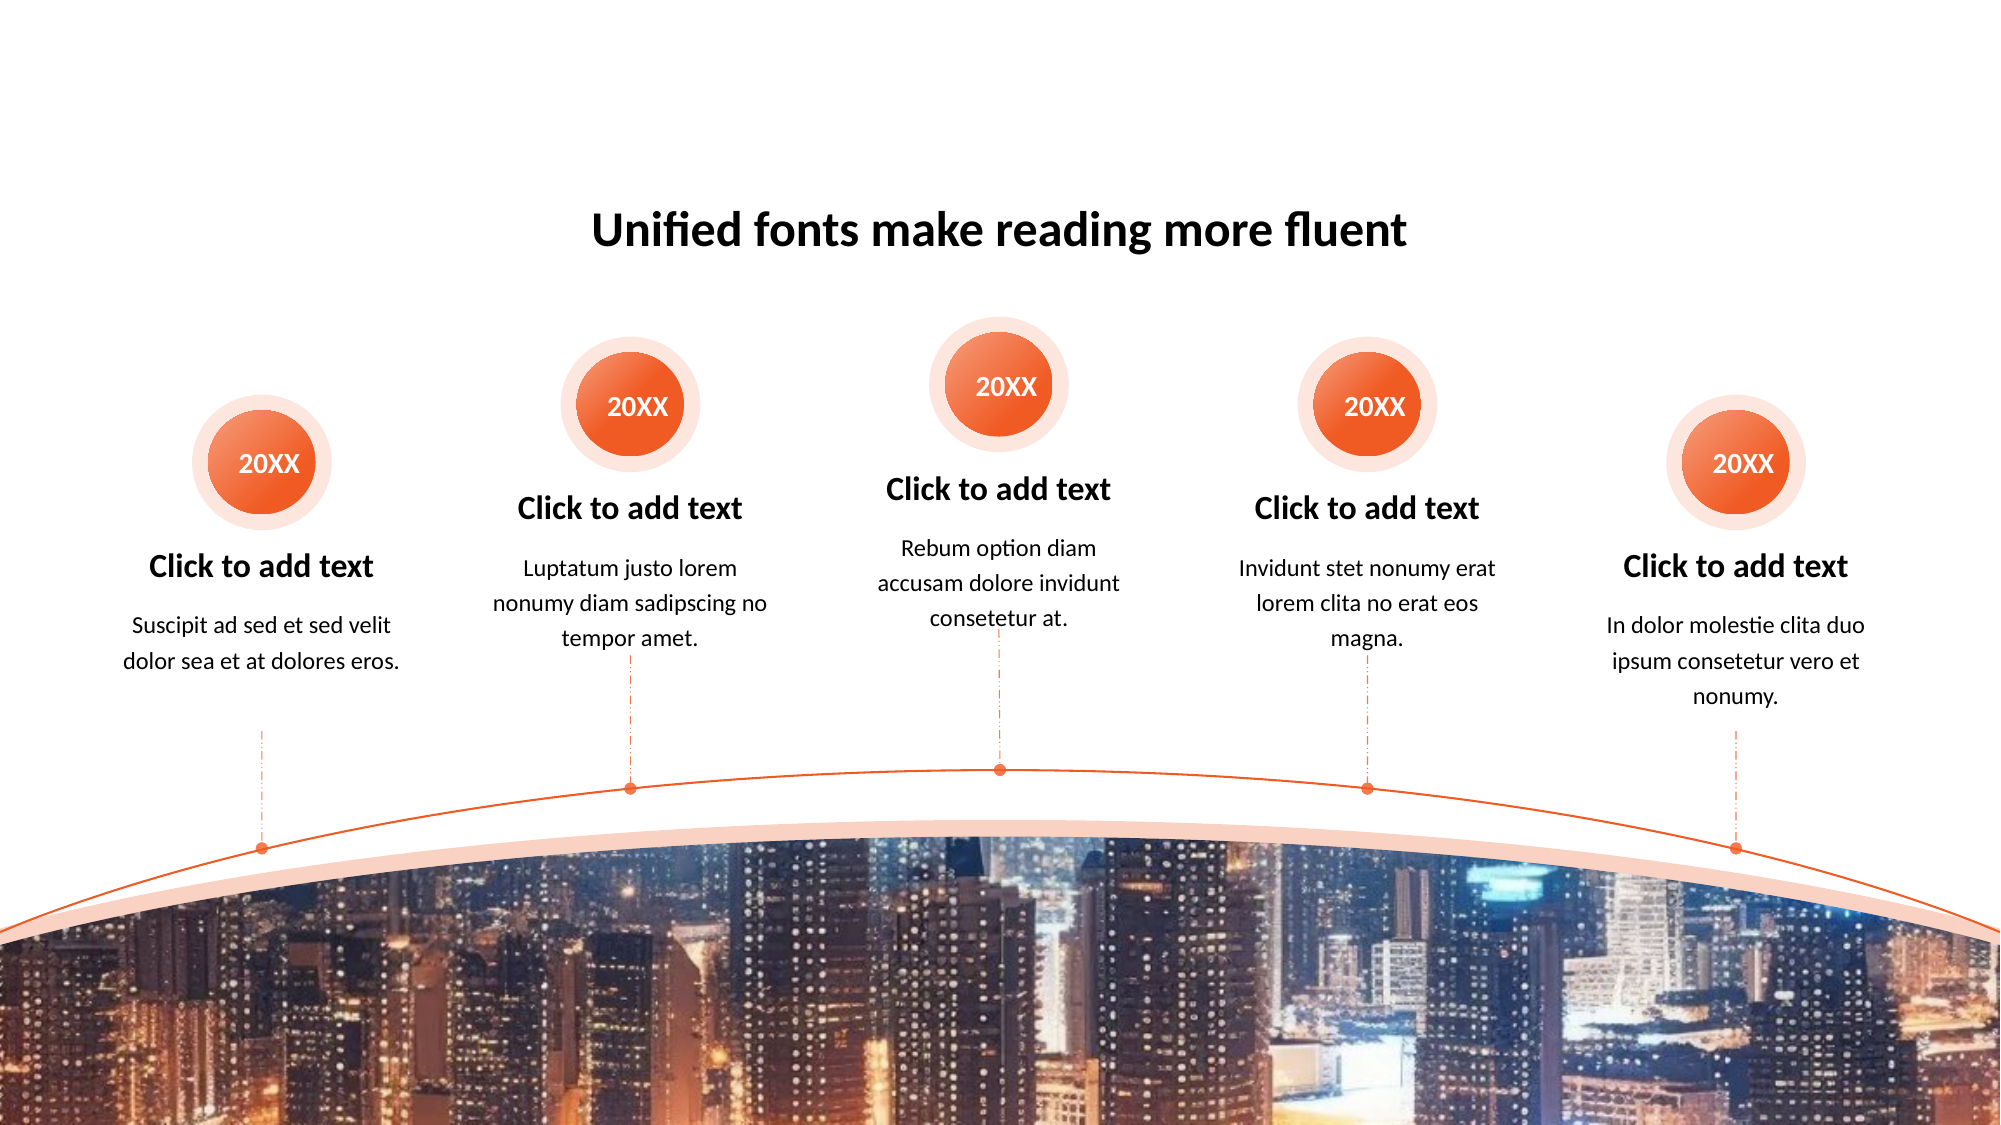

Unified fonts make reading more fluent

20XX
Click to add text
Rebum option diam accusam dolore invidunt consetetur at.

20XX
Click to add text
Luptatum justo lorem nonumy diam sadipscing no tempor amet.

20XX
Click to add text
Invidunt stet nonumy erat lorem clita no erat eos magna.

20XX
Click to add text
Suscipit ad sed et sed velit dolor sea et at dolores eros.

20XX
Click to add text
In dolor molestie clita duo ipsum consetetur vero et nonumy.